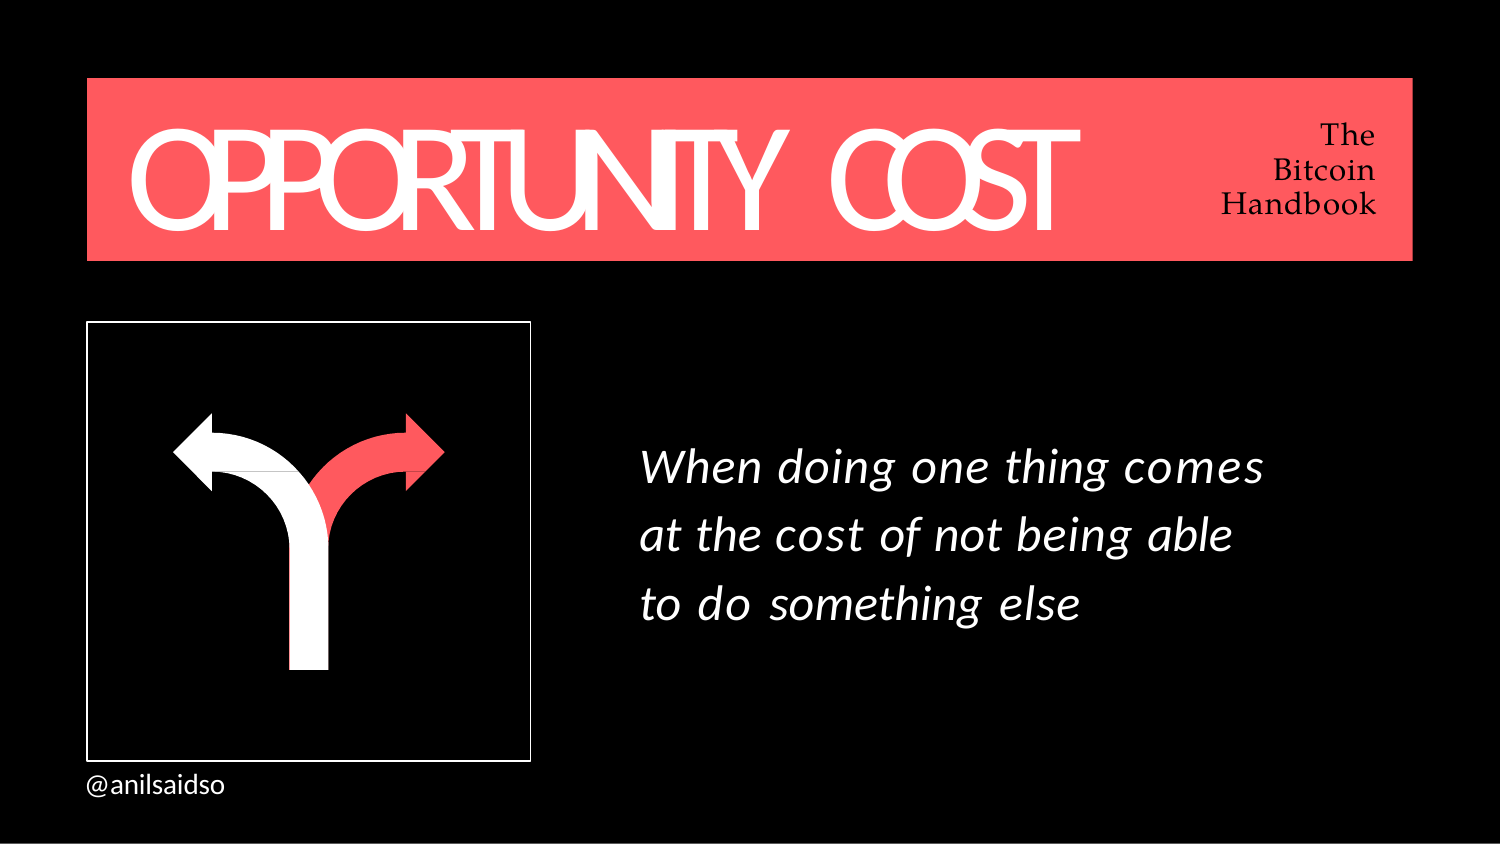

# OPPORTUNITY COST

The Bitcoin Handbook

When doing one thing comes at the cost of not being able to do something else
@anilsaidso